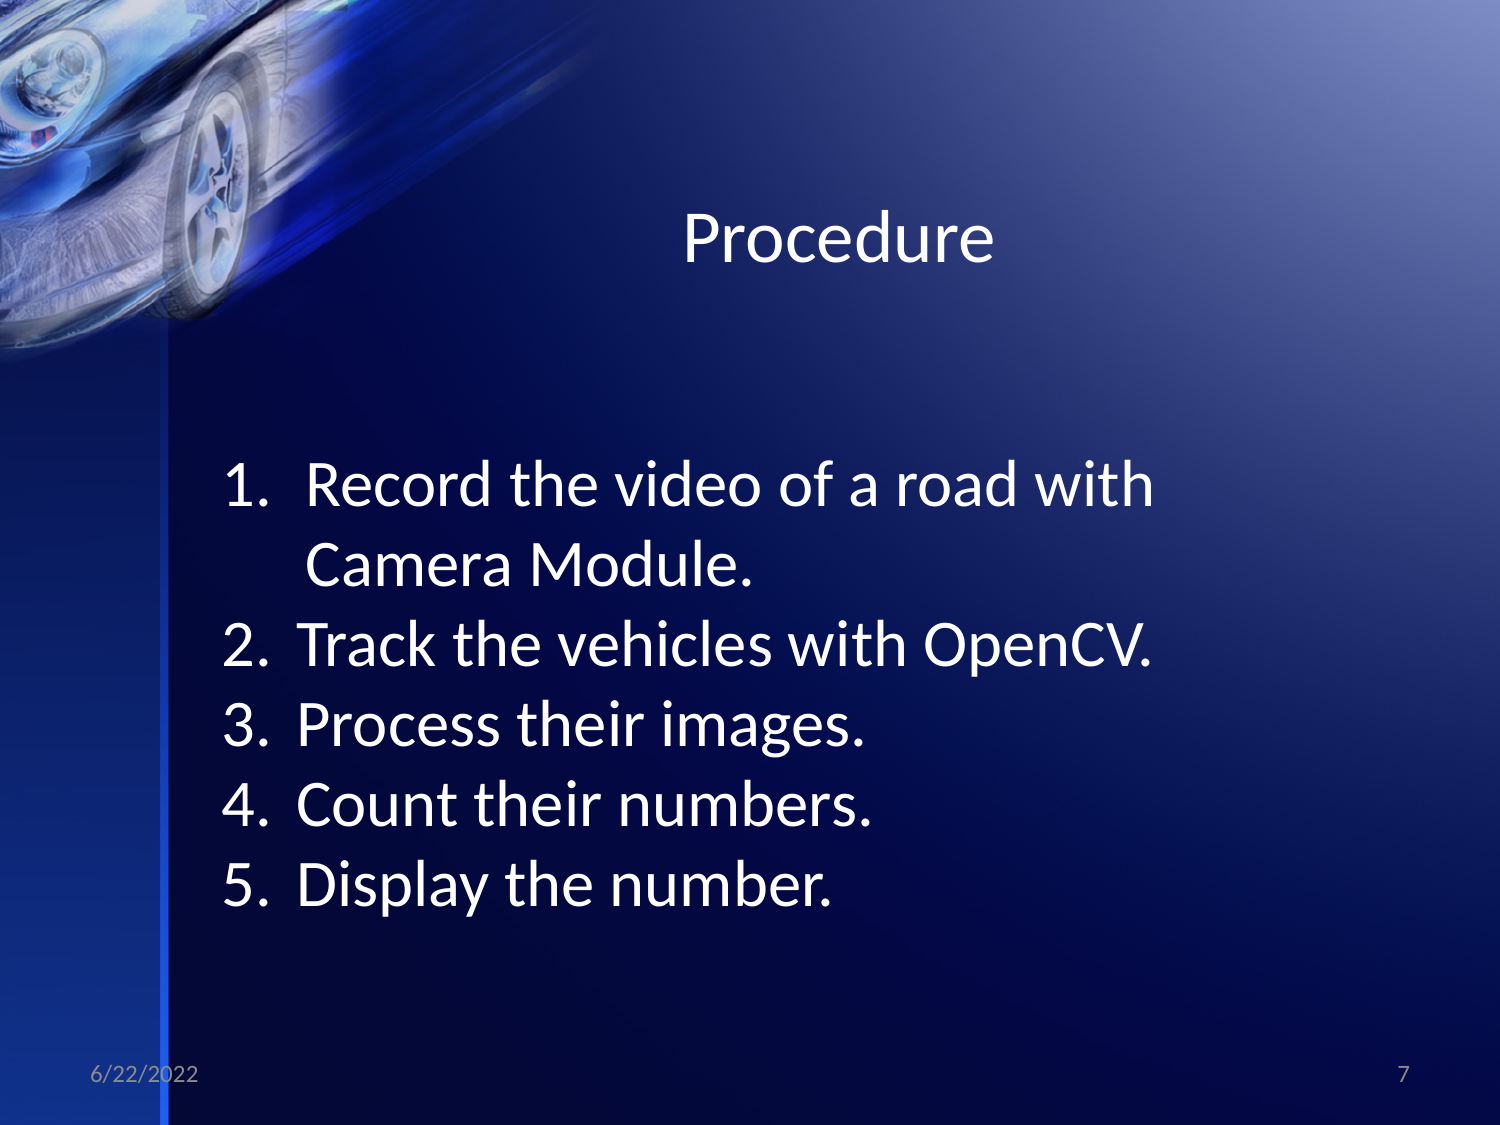

Procedure
Record the video of a road with Camera Module.
Track the vehicles with OpenCV.
Process their images.
Count their numbers.
Display the number.
6/22/2022
7